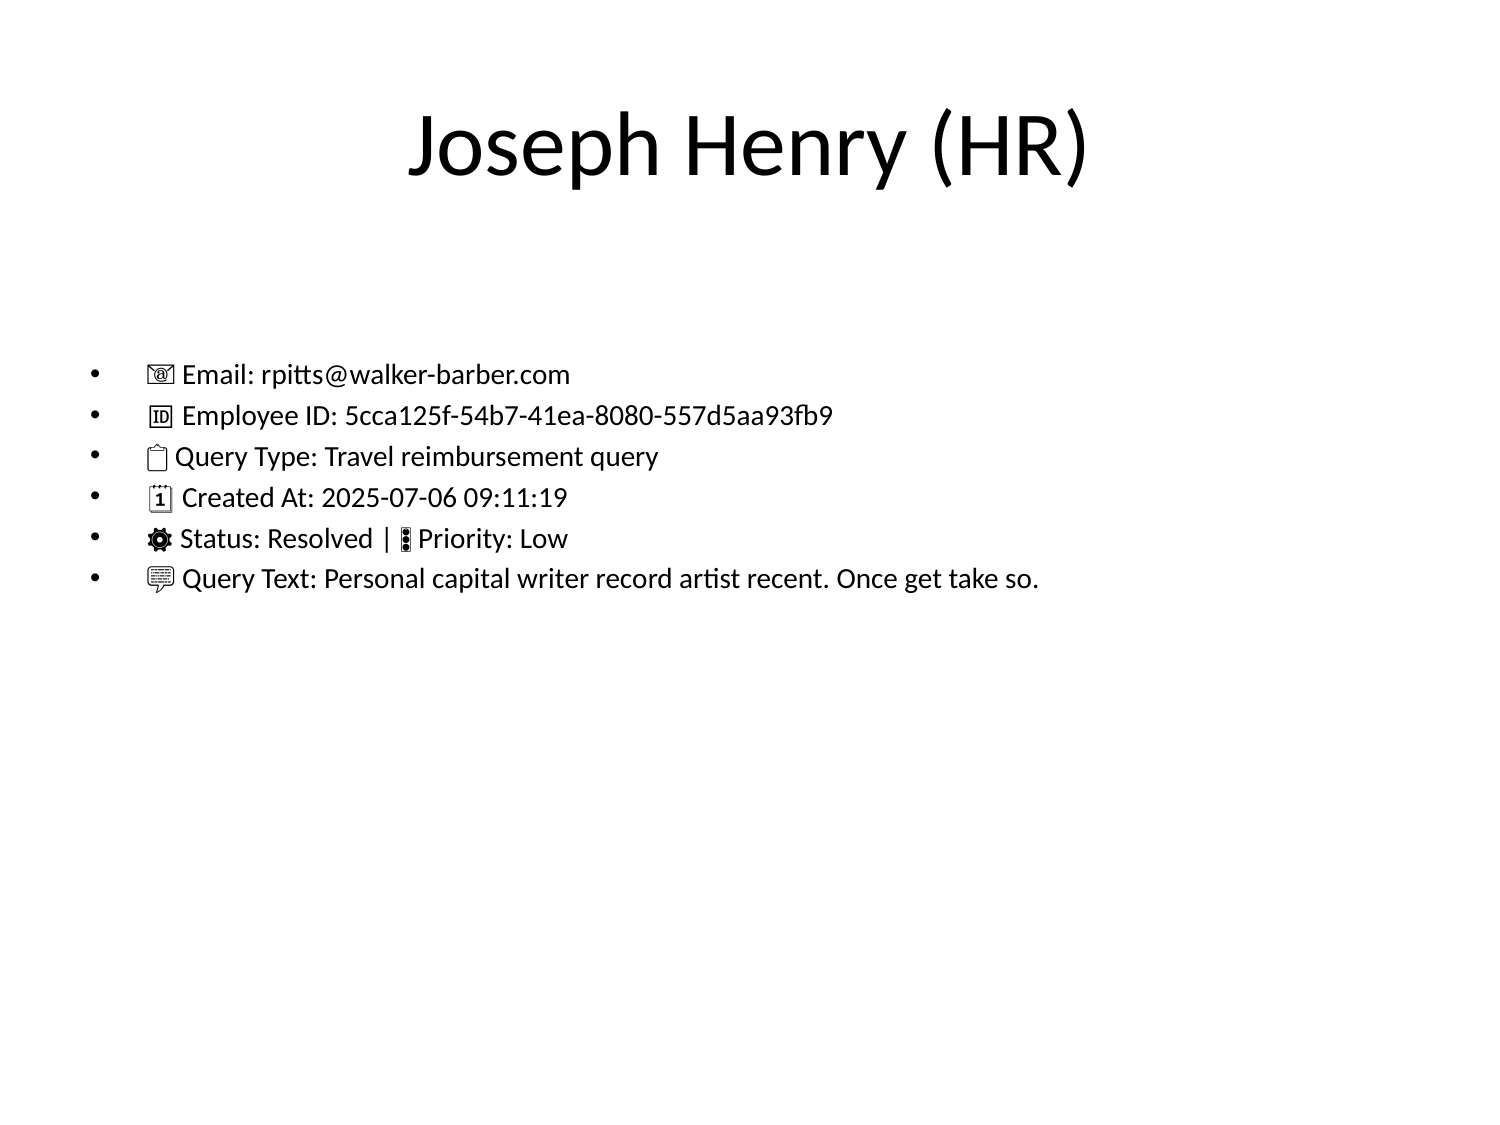

# Joseph Henry (HR)

📧 Email: rpitts@walker-barber.com
🆔 Employee ID: 5cca125f-54b7-41ea-8080-557d5aa93fb9
📋 Query Type: Travel reimbursement query
🗓 Created At: 2025-07-06 09:11:19
⚙ Status: Resolved | 🚦 Priority: Low
💬 Query Text: Personal capital writer record artist recent. Once get take so.